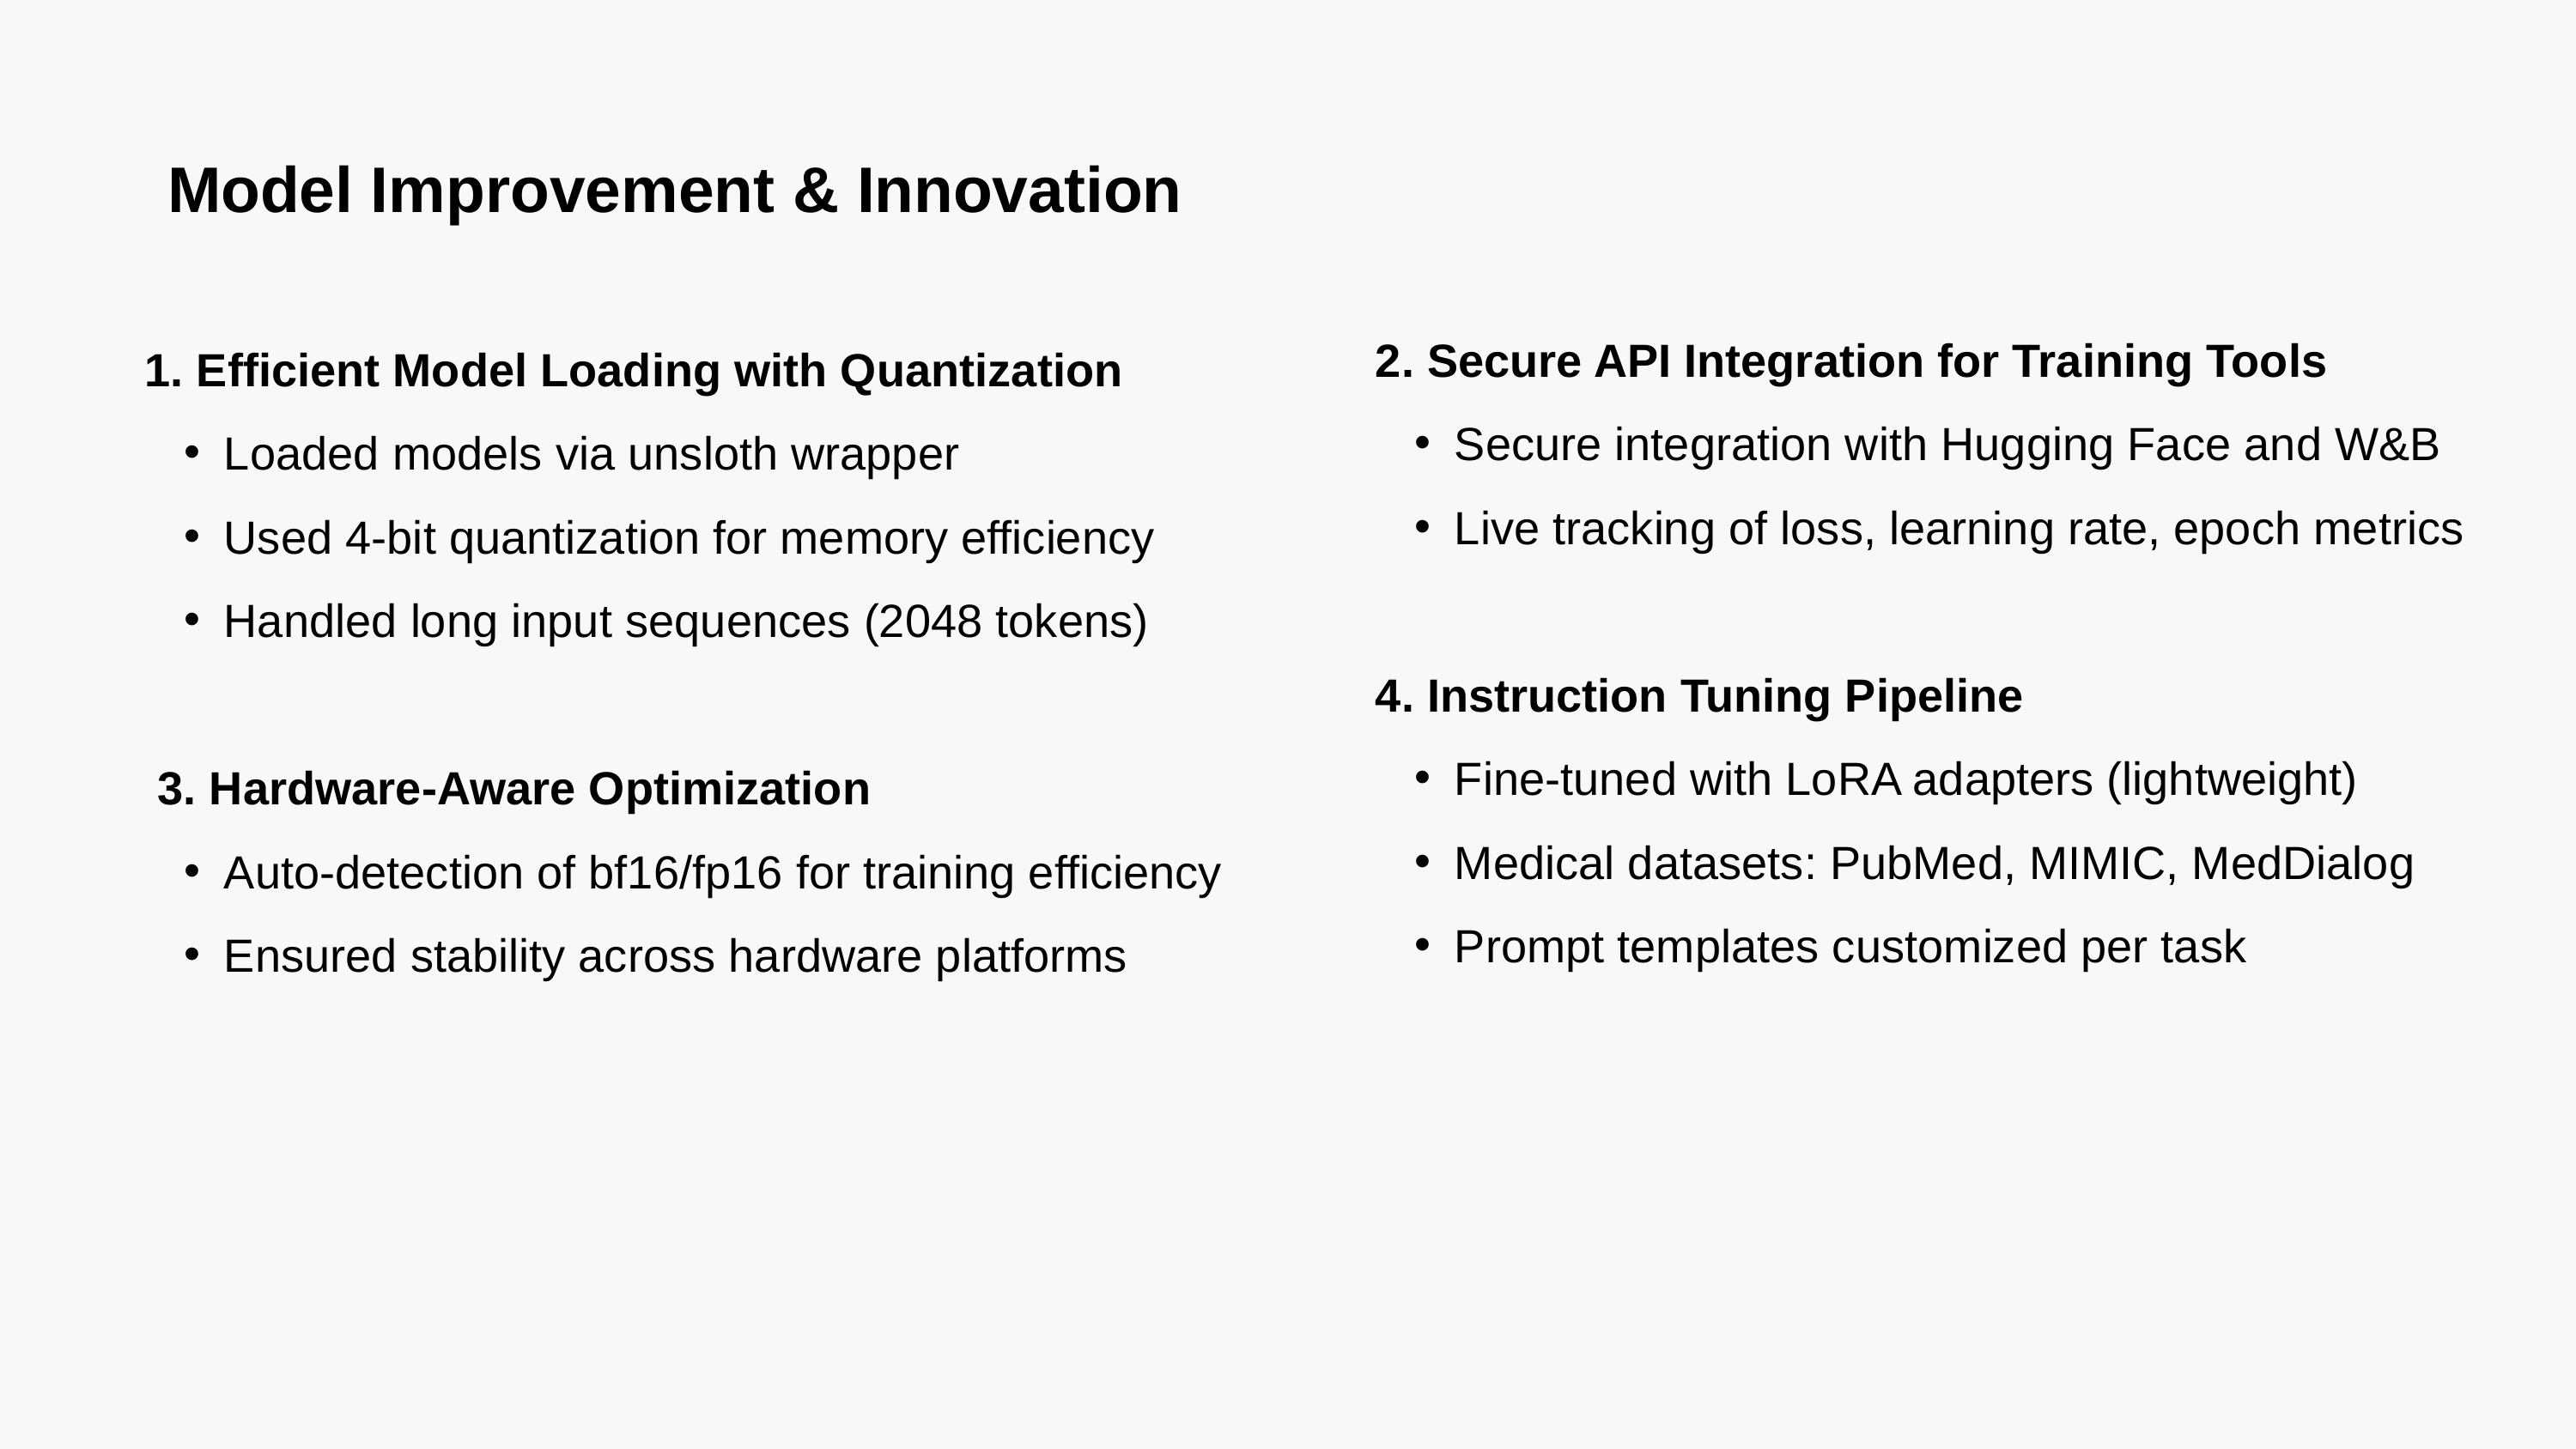

Model Improvement & Innovation
2. Secure API Integration for Training Tools
Secure integration with Hugging Face and W&B
Live tracking of loss, learning rate, epoch metrics

4. Instruction Tuning Pipeline
Fine-tuned with LoRA adapters (lightweight)
Medical datasets: PubMed, MIMIC, MedDialog
Prompt templates customized per task

1. Efficient Model Loading with Quantization
Loaded models via unsloth wrapper
Used 4-bit quantization for memory efficiency
Handled long input sequences (2048 tokens)

 3. Hardware-Aware Optimization
Auto-detection of bf16/fp16 for training efficiency
Ensured stability across hardware platforms